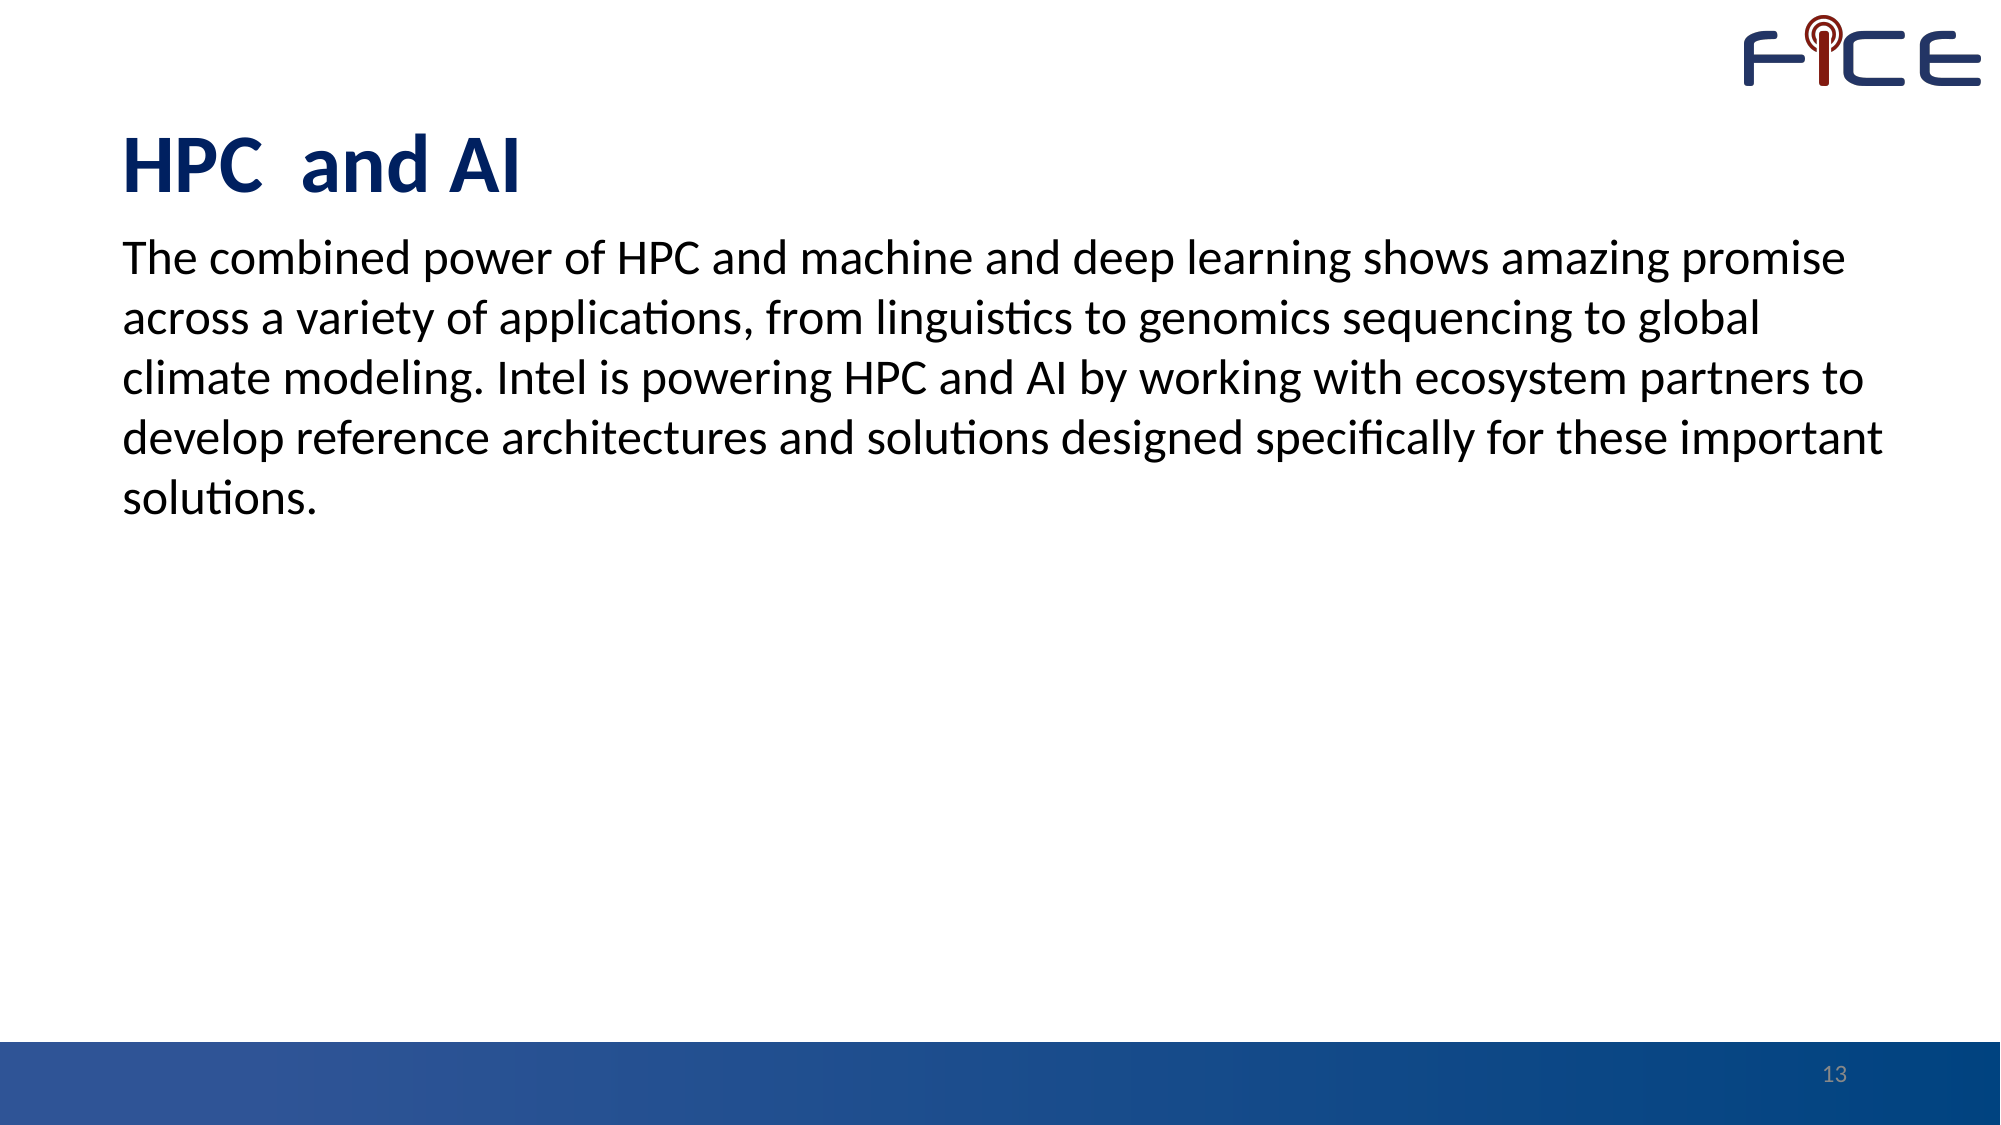

HPC  and AI
The combined power of HPC and machine and deep learning shows amazing promise across a variety of applications, from linguistics to genomics sequencing to global climate modeling. Intel is powering HPC and AI by working with ecosystem partners to develop reference architectures and solutions designed specifically for these important solutions.
13